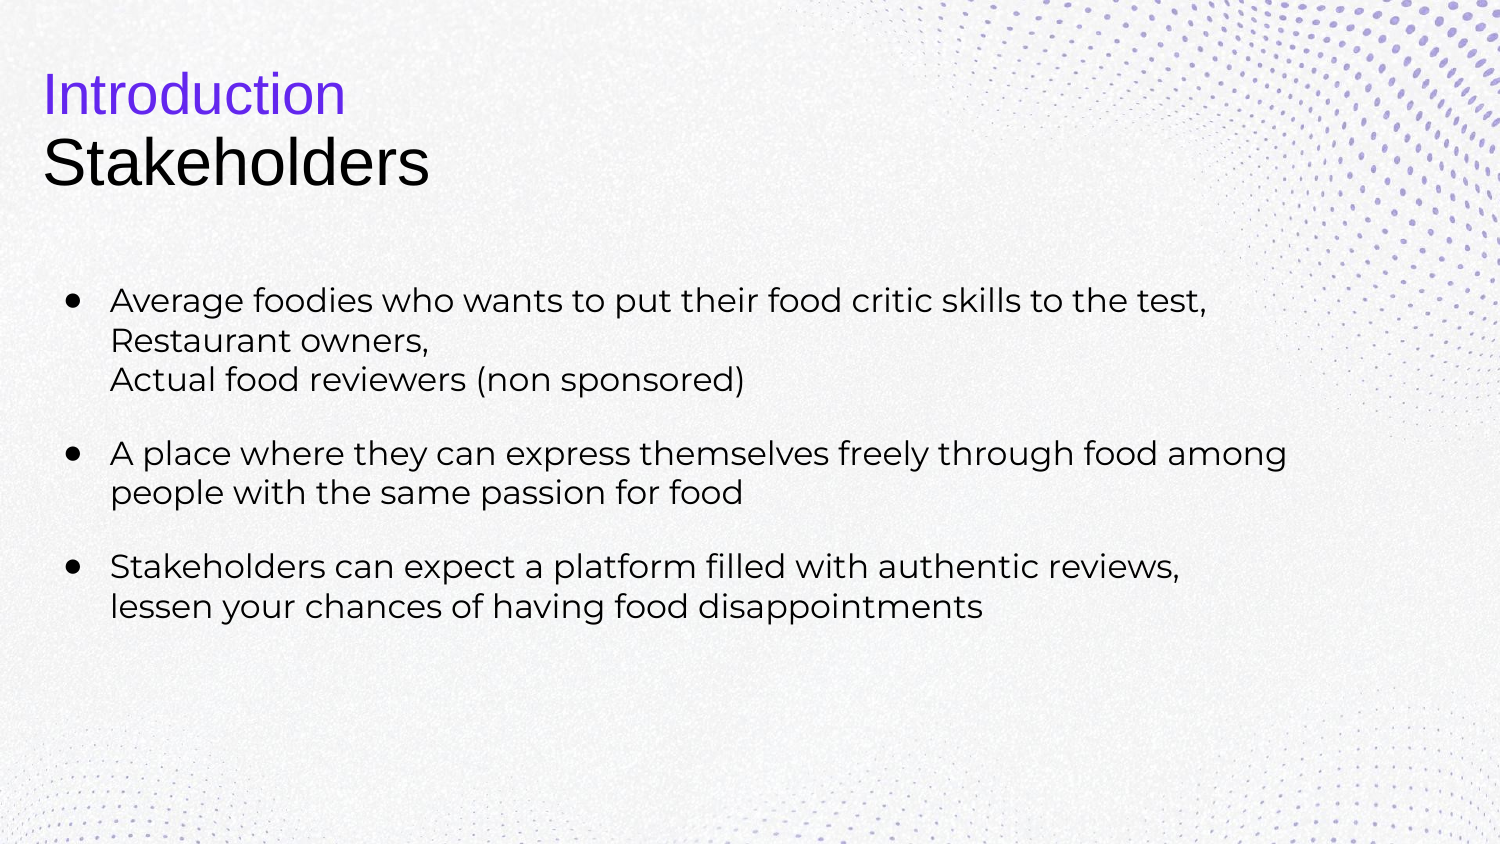

Introduction
# Stakeholders
Average foodies who wants to put their food critic skills to the test, Restaurant owners,
Actual food reviewers (non sponsored)
A place where they can express themselves freely through food among people with the same passion for food
Stakeholders can expect a platform filled with authentic reviews,
lessen your chances of having food disappointments